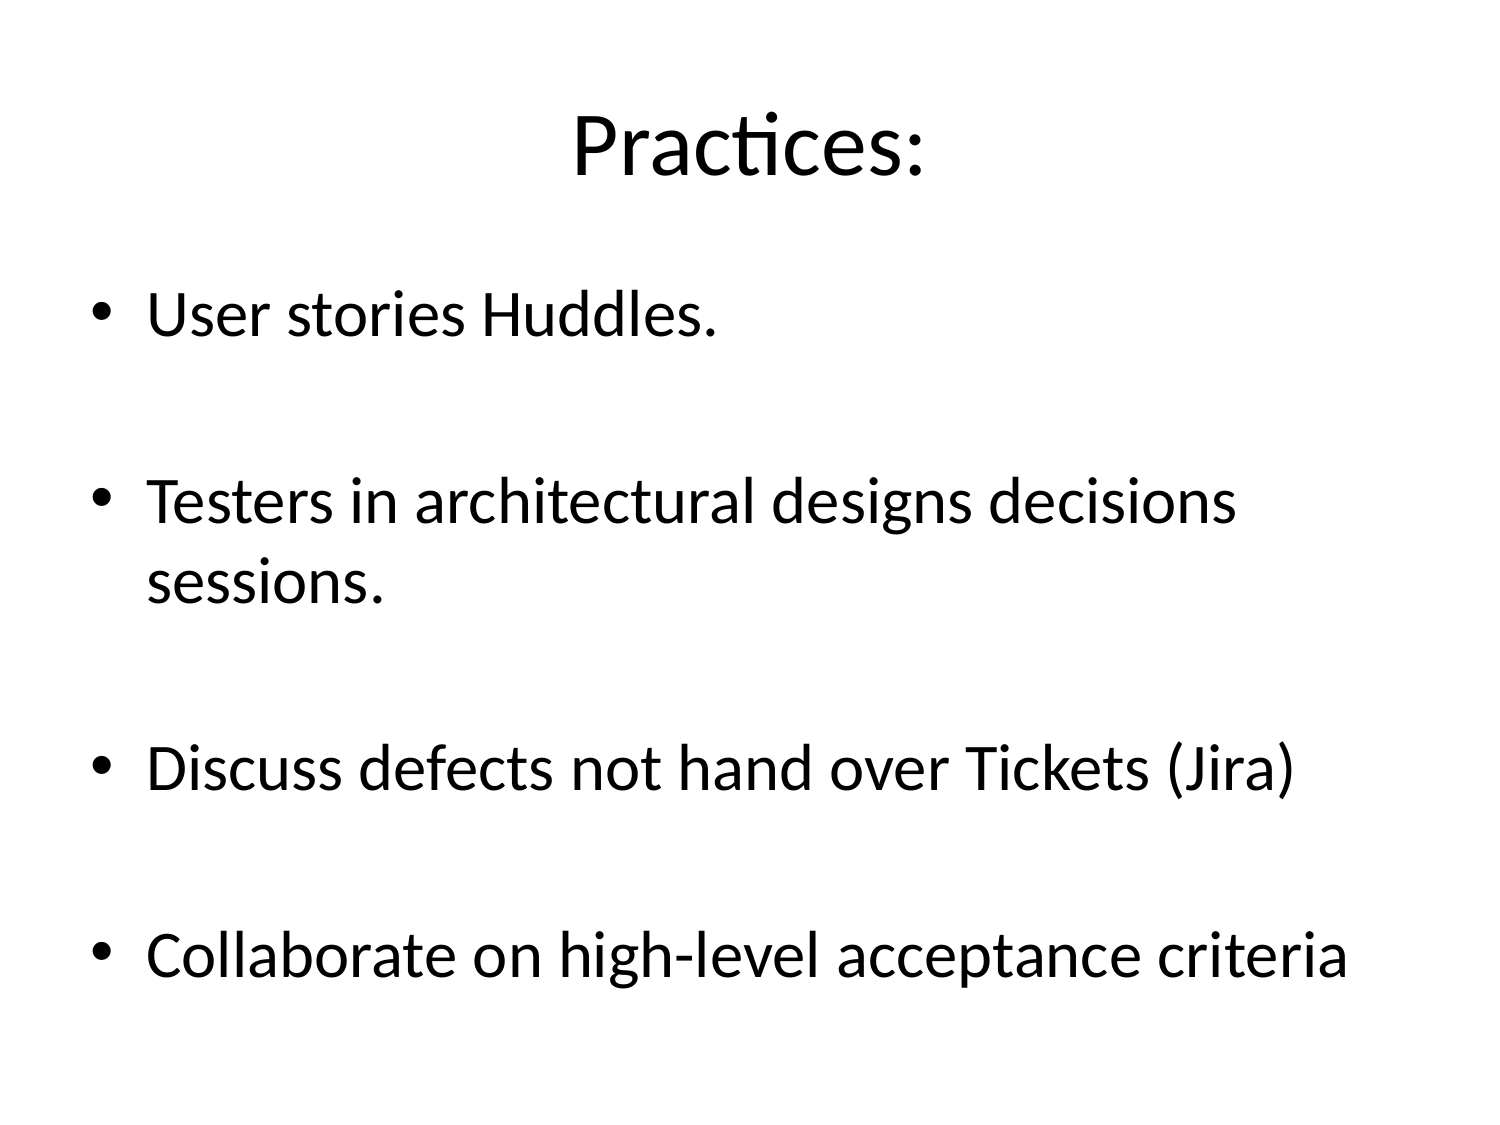

# Practices:
User stories Huddles.

Testers in architectural designs decisions sessions.

Discuss defects not hand over Tickets (Jira)

Collaborate on high-level acceptance criteria